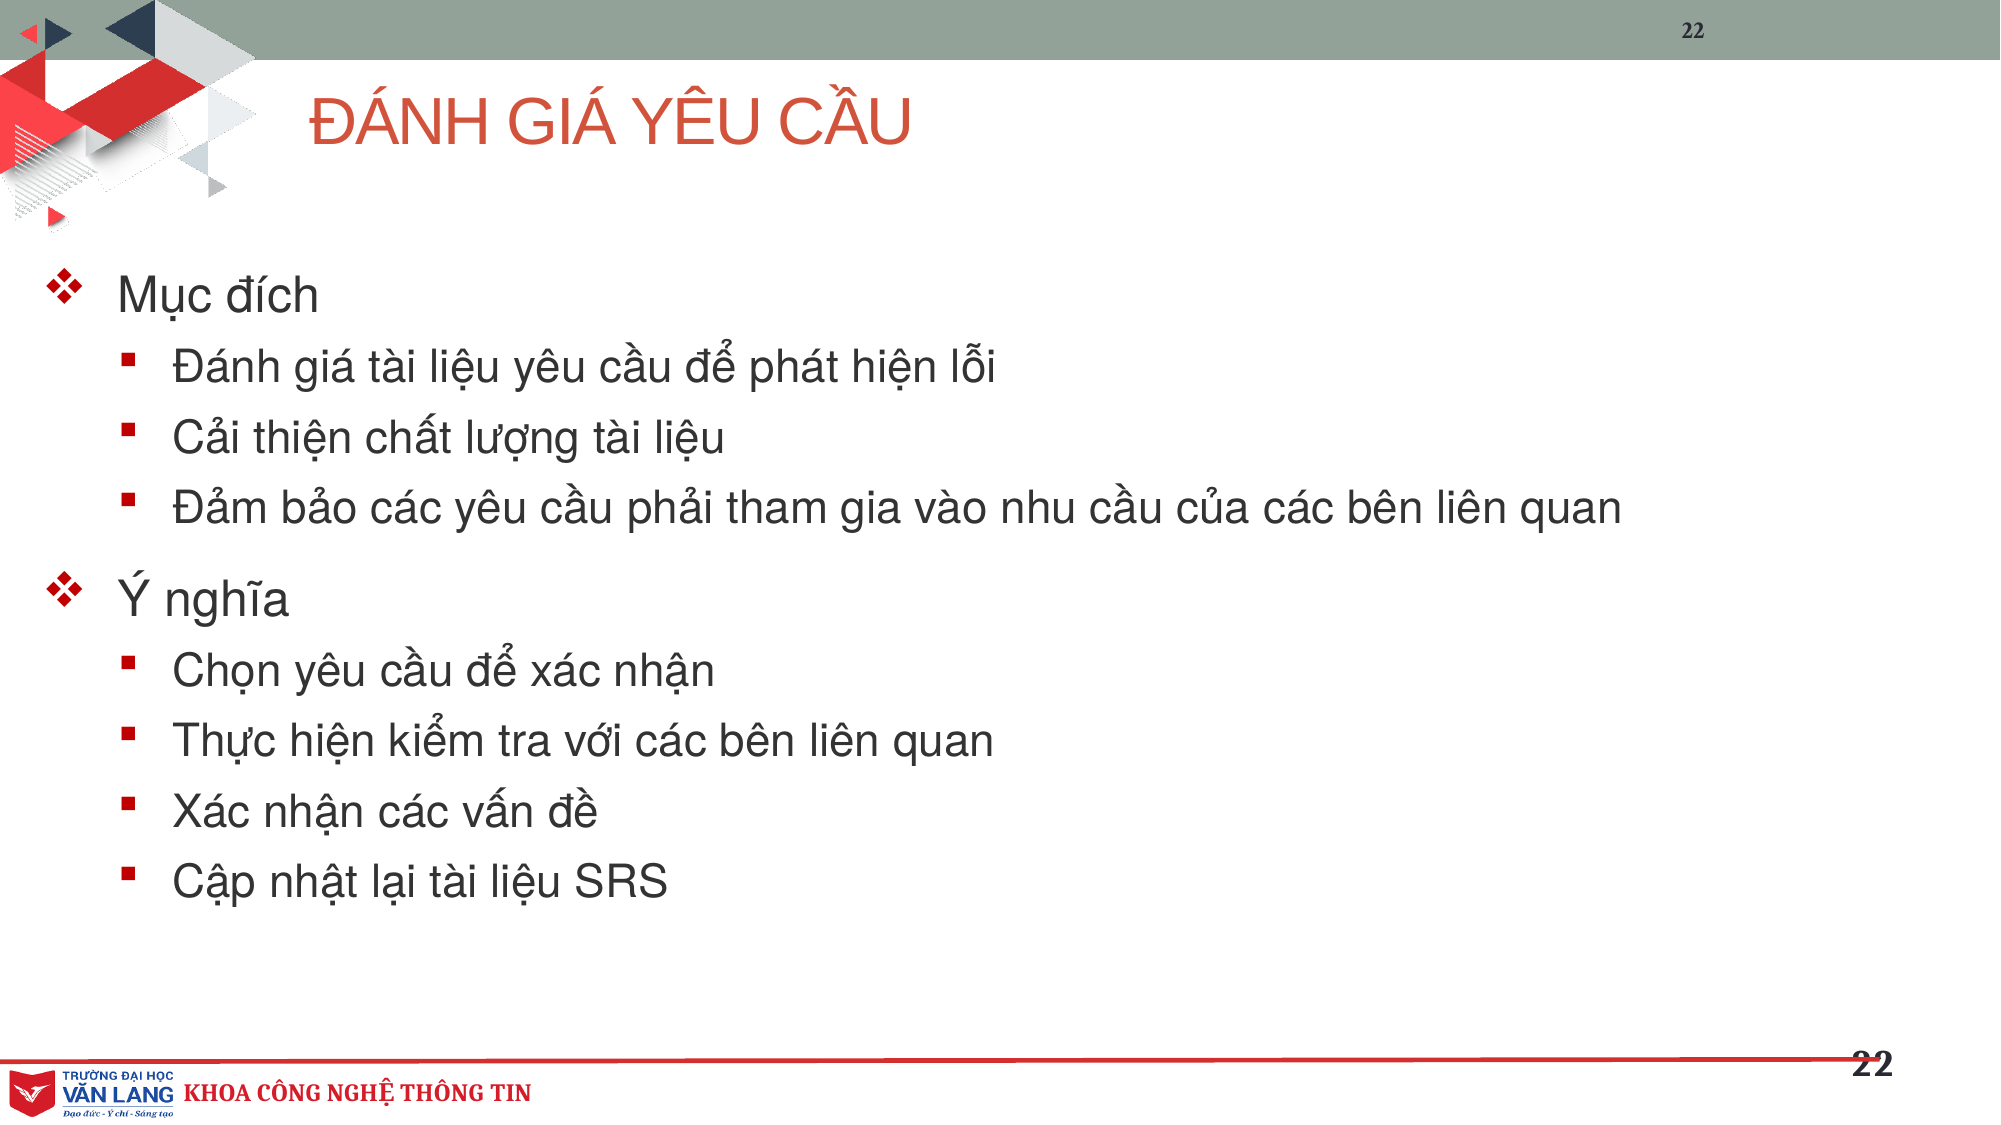

22
# ĐÁNH GIÁ YÊU CẦU
Mục đích
Đánh giá tài liệu yêu cầu để phát hiện lỗi
Cải thiện chất lượng tài liệu
Đảm bảo các yêu cầu phải tham gia vào nhu cầu của các bên liên quan
Ý nghĩa
Chọn yêu cầu để xác nhận
Thực hiện kiểm tra với các bên liên quan
Xác nhận các vấn đề
Cập nhật lại tài liệu SRS